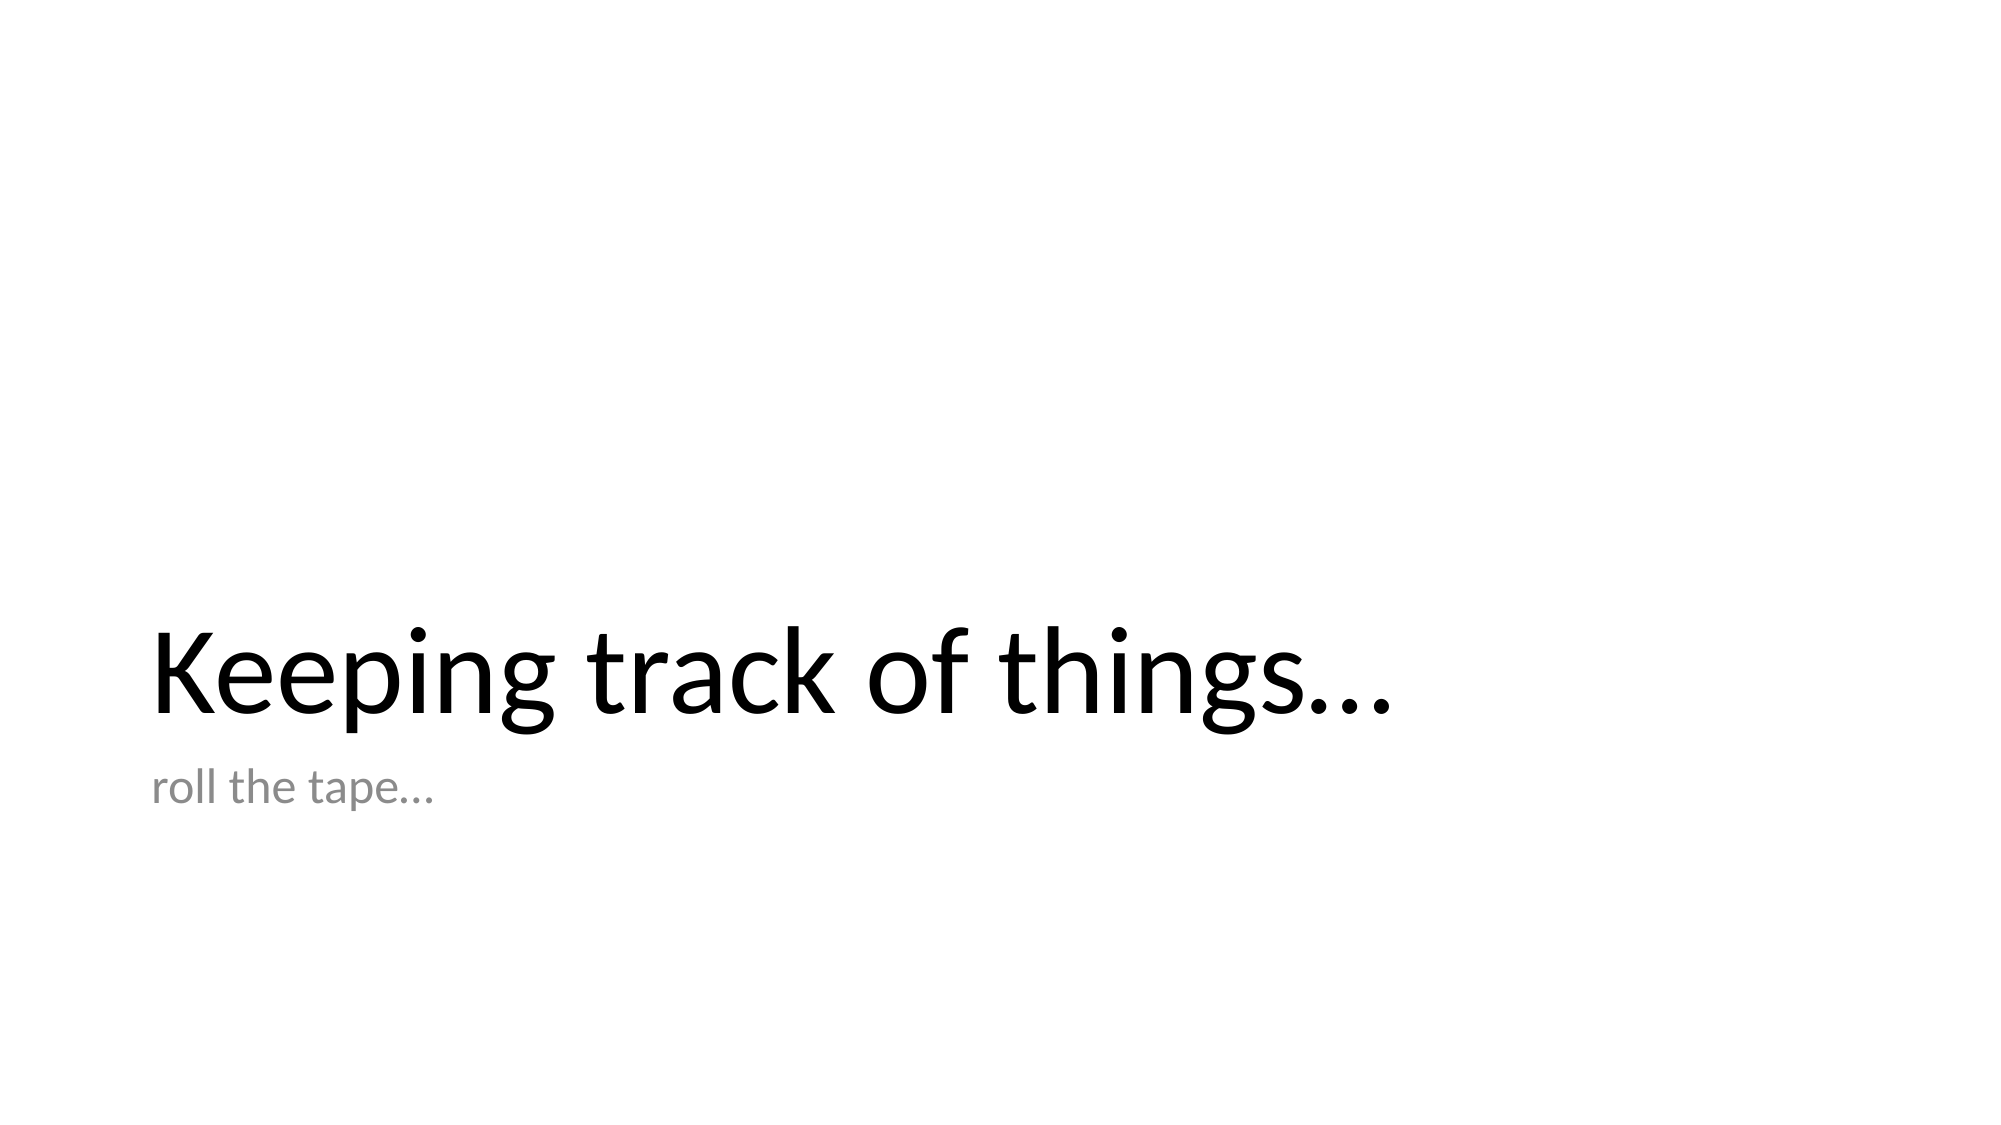

# Keeping track of things…
roll the tape…